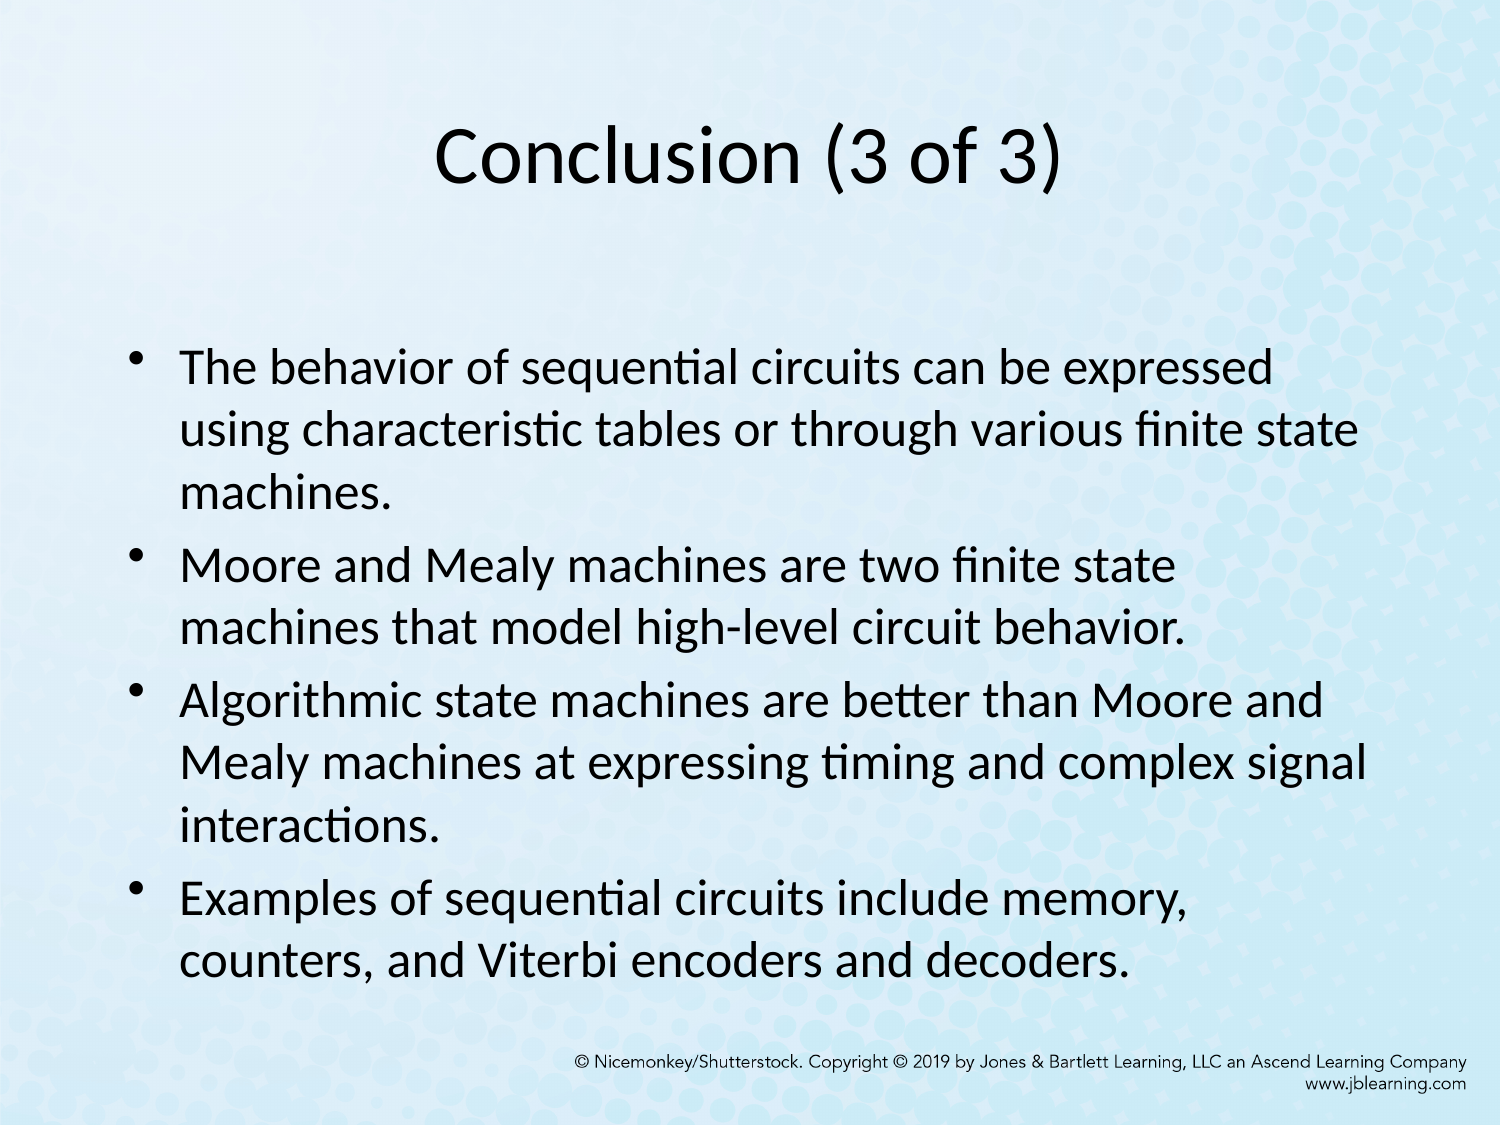

# Conclusion (3 of 3)
The behavior of sequential circuits can be expressed using characteristic tables or through various finite state machines.
Moore and Mealy machines are two finite state machines that model high-level circuit behavior.
Algorithmic state machines are better than Moore and Mealy machines at expressing timing and complex signal interactions.
Examples of sequential circuits include memory, counters, and Viterbi encoders and decoders.